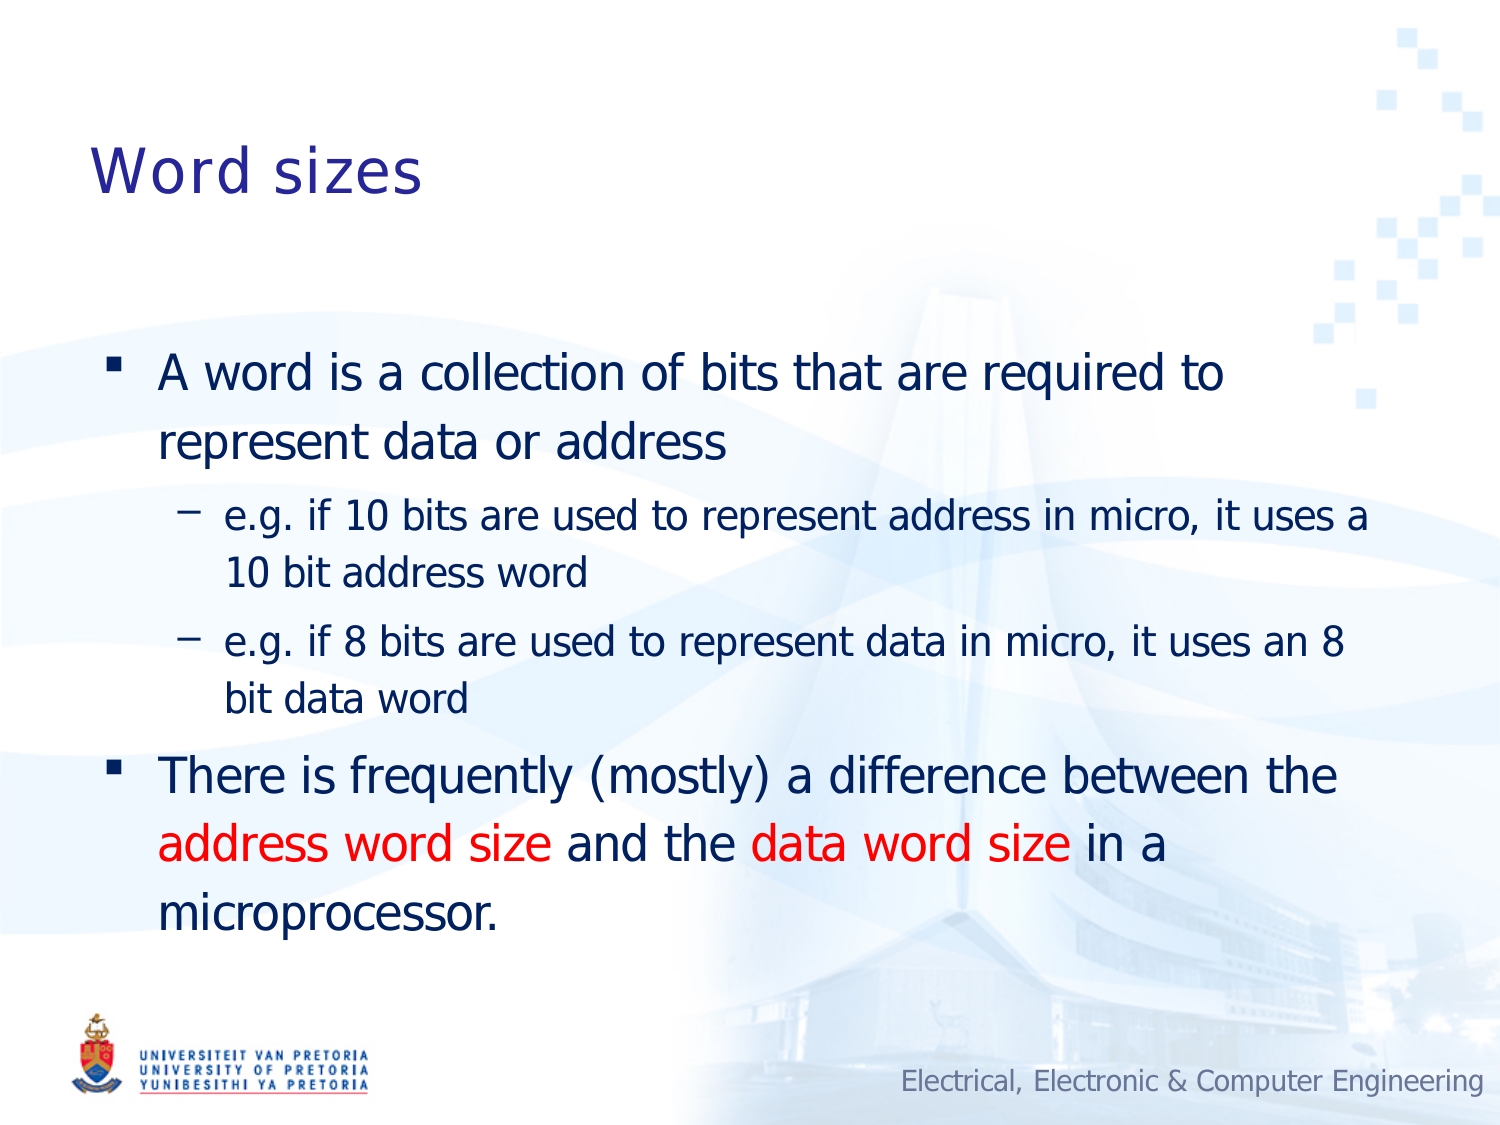

# Word sizes
A word is a collection of bits that are required to represent data or address
e.g. if 10 bits are used to represent address in micro, it uses a 10 bit address word
e.g. if 8 bits are used to represent data in micro, it uses an 8 bit data word
There is frequently (mostly) a difference between the address word size and the data word size in a microprocessor.